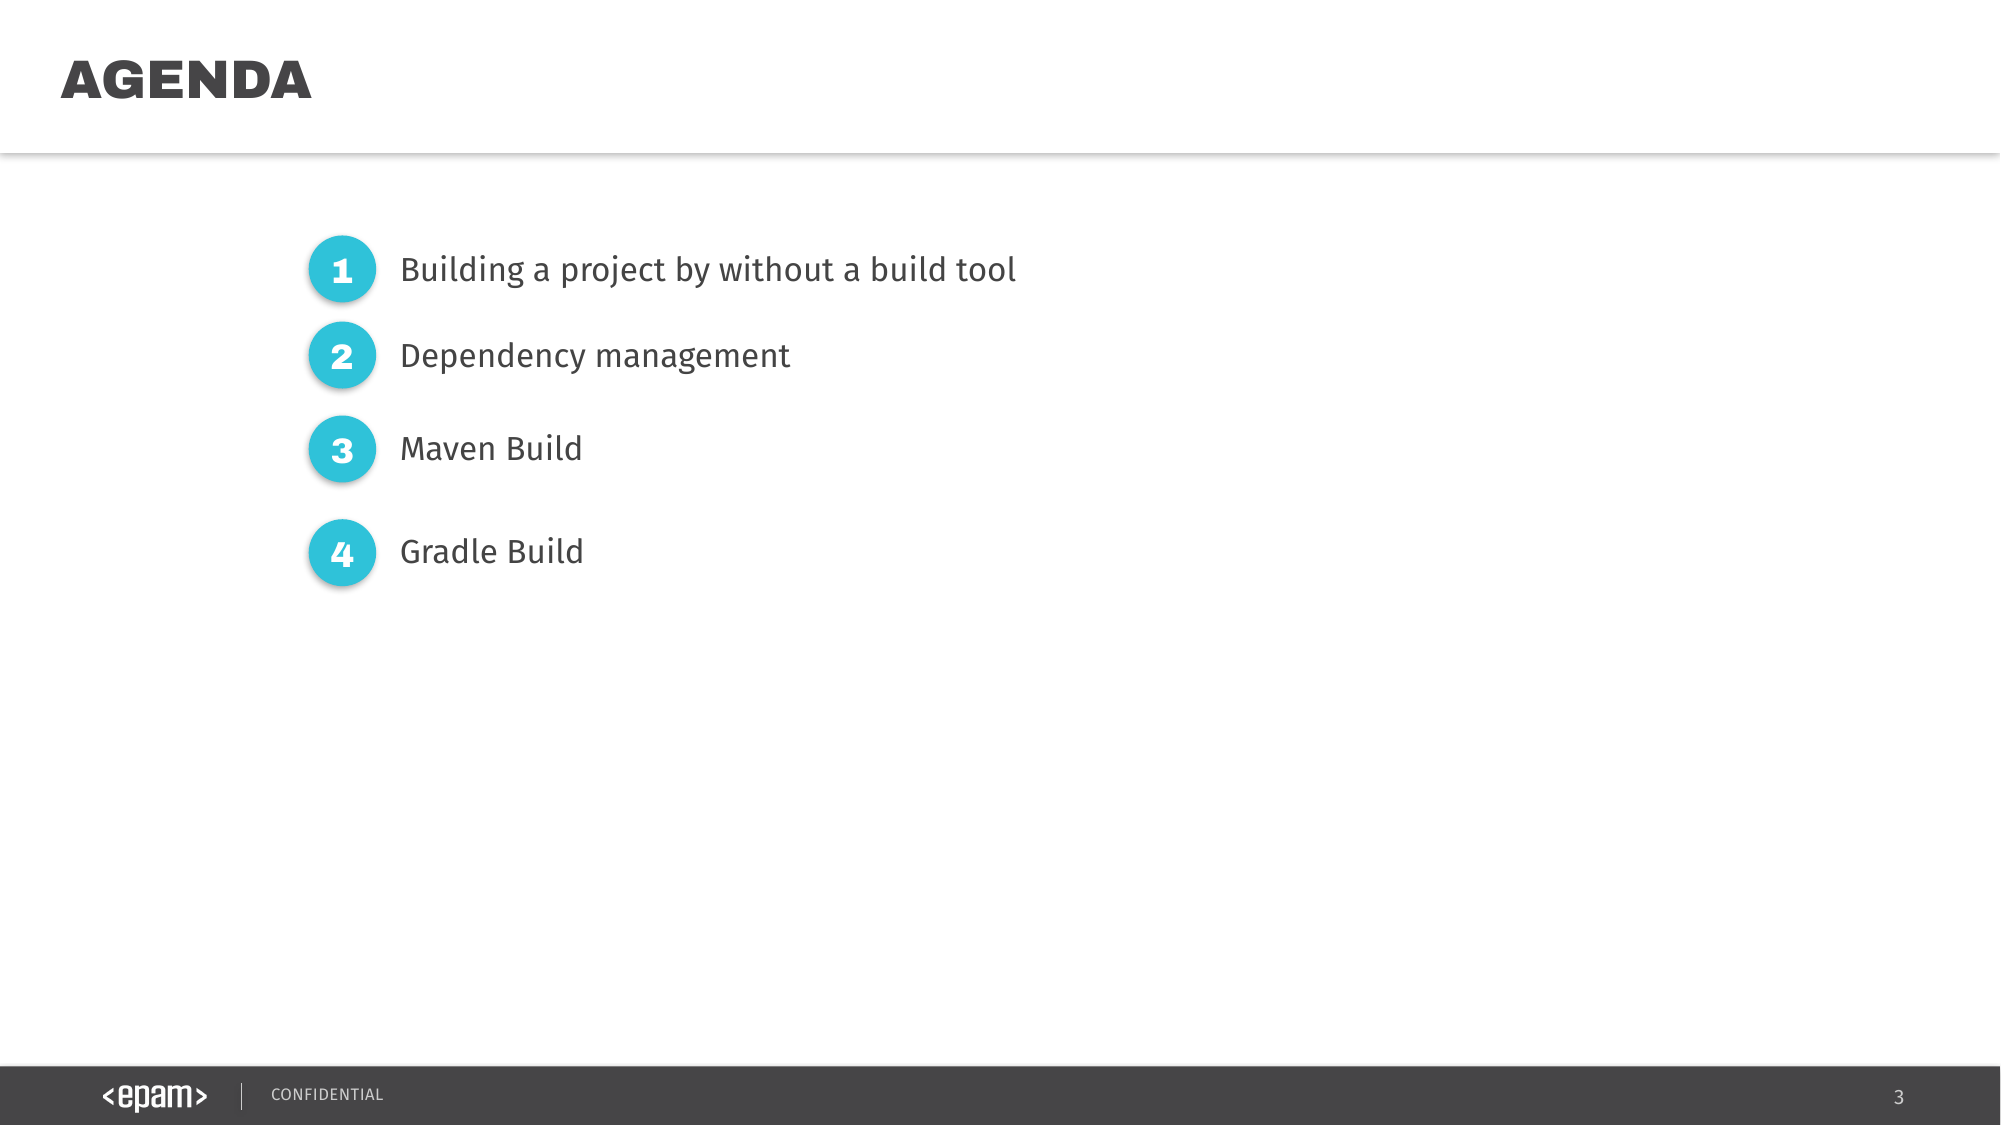

AGENDA

1
Building a project by without a build tool

2
Dependency management

3
Maven Build

4
Gradle Build